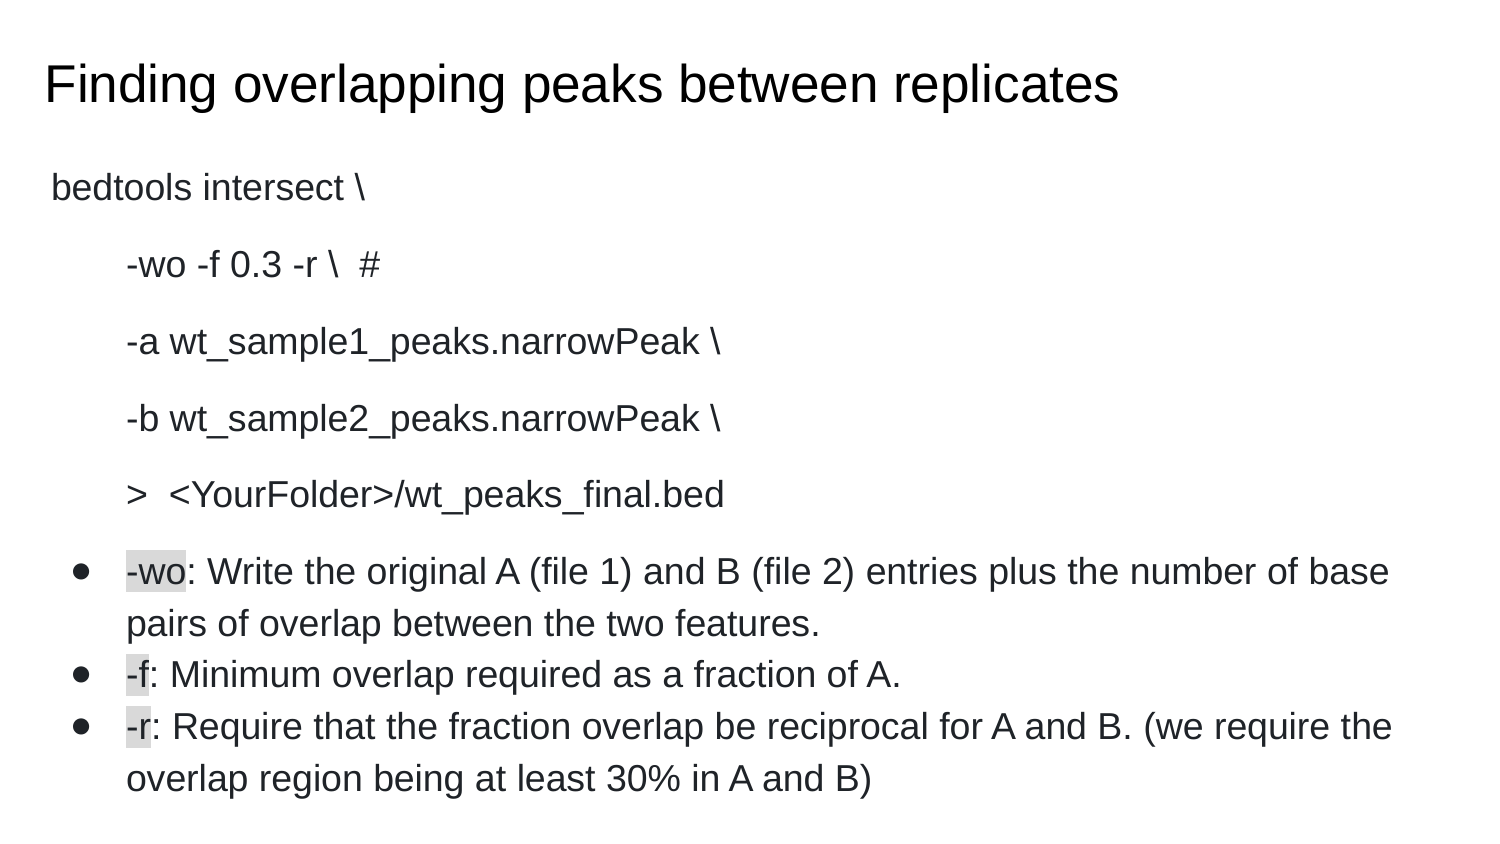

# Finding overlapping peaks between replicates
bedtools intersect \
-wo -f 0.3 -r \  #
-a wt_sample1_peaks.narrowPeak \
-b wt_sample2_peaks.narrowPeak \
>  <YourFolder>/wt_peaks_final.bed
-wo: Write the original A (file 1) and B (file 2) entries plus the number of base pairs of overlap between the two features.
-f: Minimum overlap required as a fraction of A.
-r: Require that the fraction overlap be reciprocal for A and B. (we require the overlap region being at least 30% in A and B)